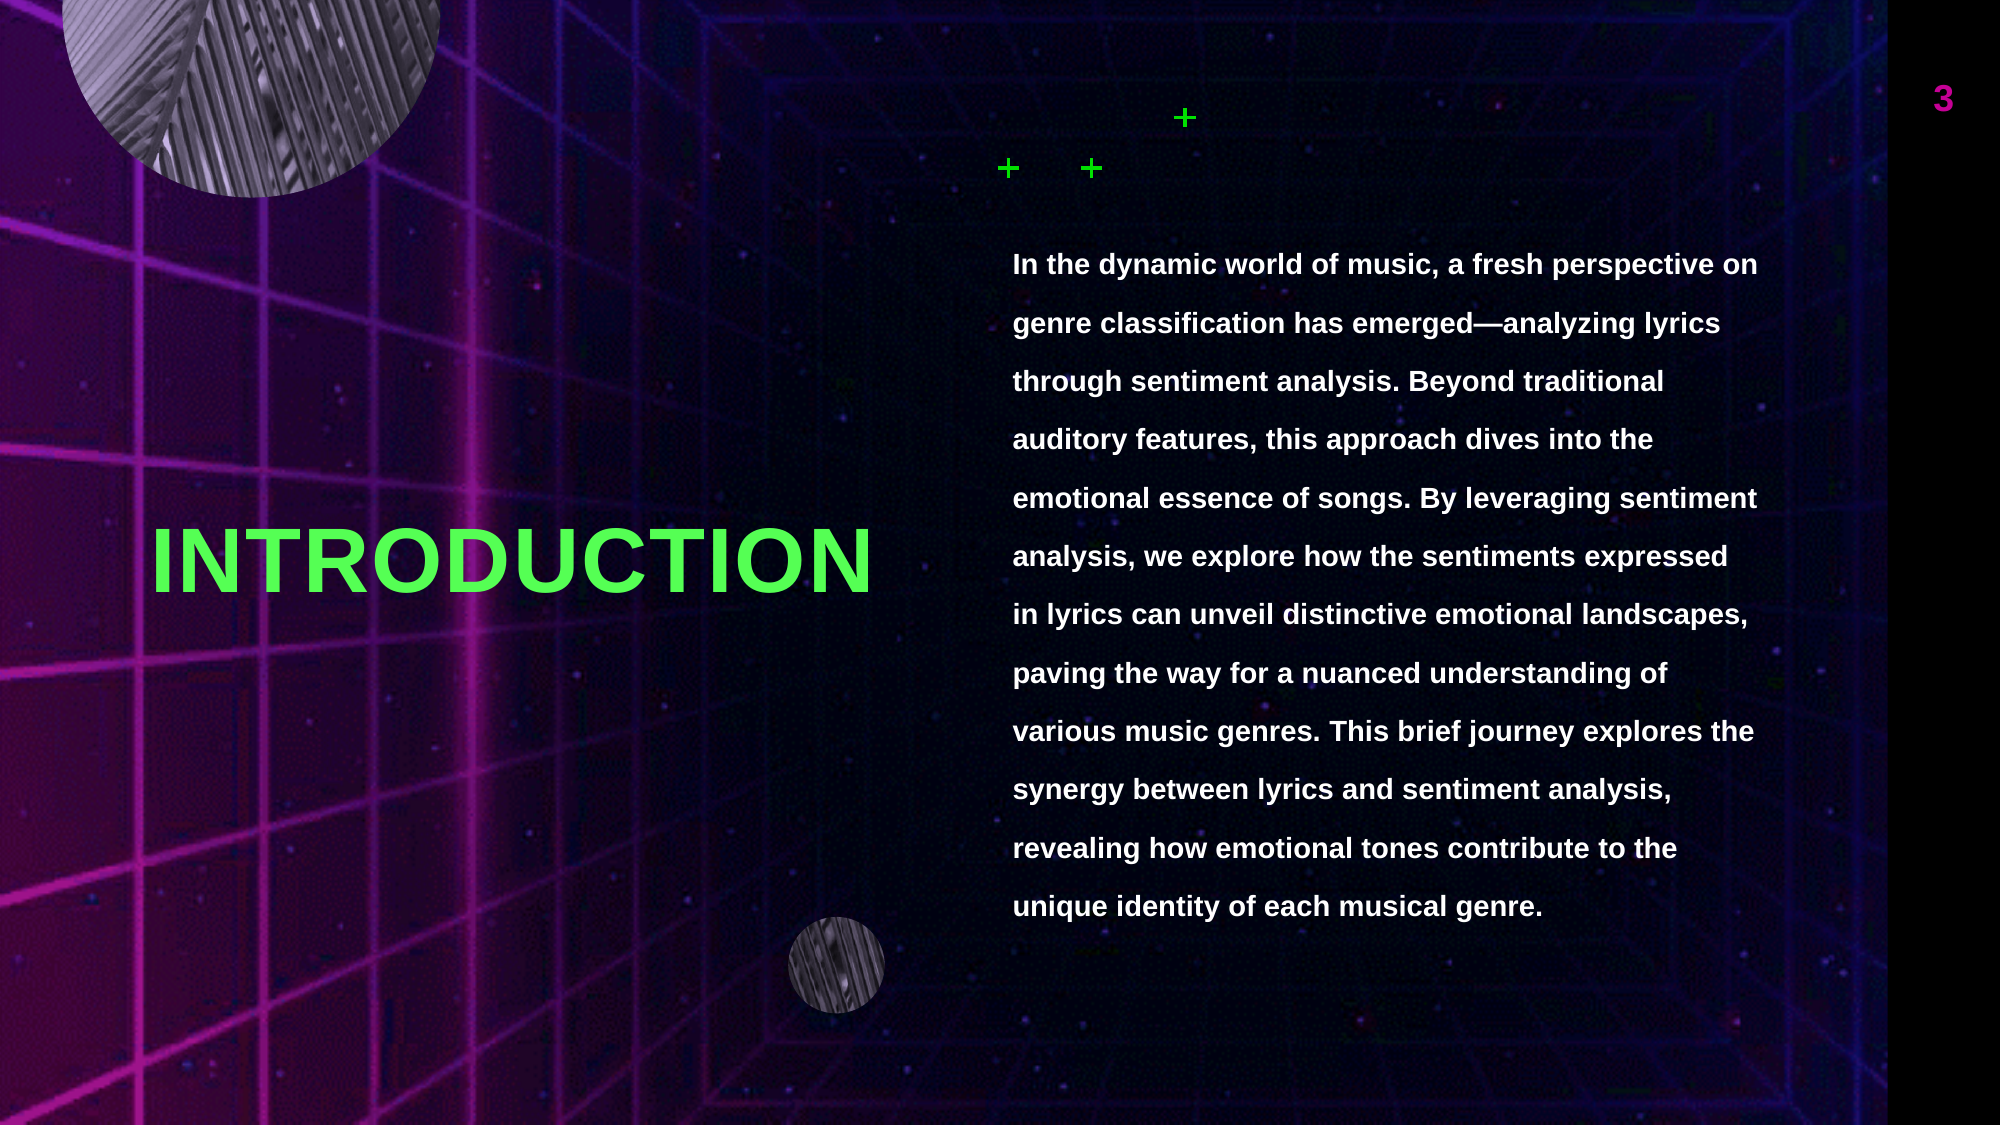

3
# INTRODUCTION
In the dynamic world of music, a fresh perspective on genre classification has emerged—analyzing lyrics through sentiment analysis. Beyond traditional auditory features, this approach dives into the emotional essence of songs. By leveraging sentiment analysis, we explore how the sentiments expressed in lyrics can unveil distinctive emotional landscapes, paving the way for a nuanced understanding of various music genres. This brief journey explores the synergy between lyrics and sentiment analysis, revealing how emotional tones contribute to the unique identity of each musical genre.